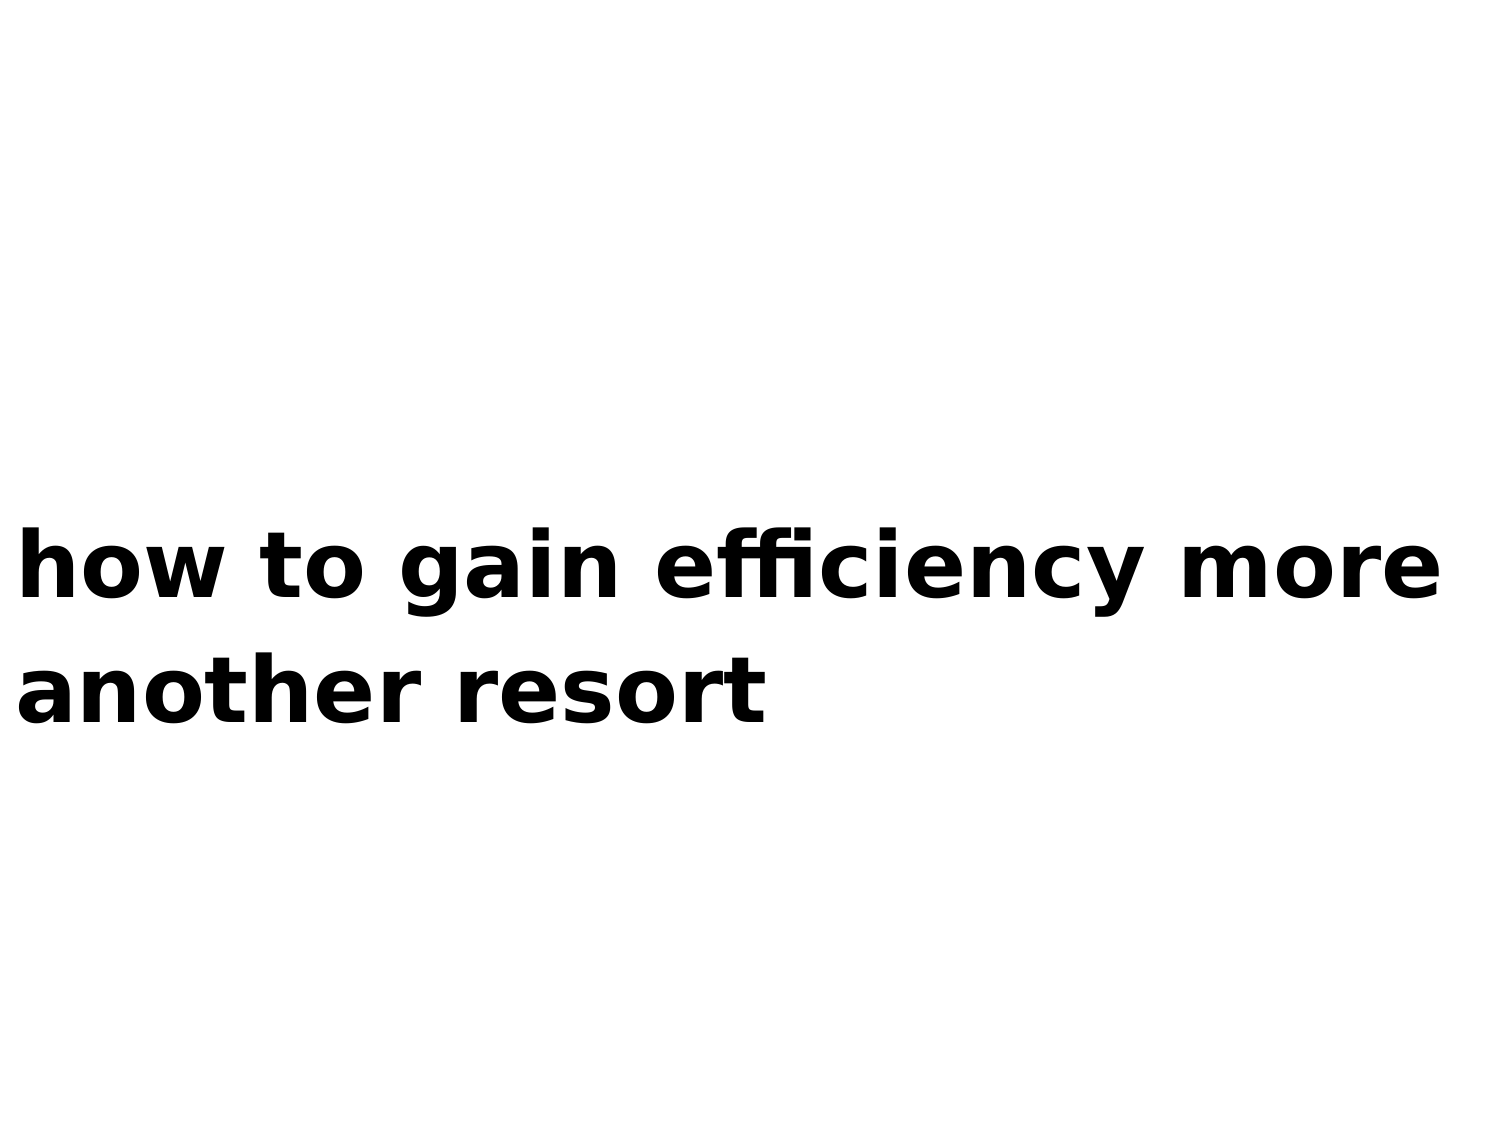

# how to gain efficiency more
another resort